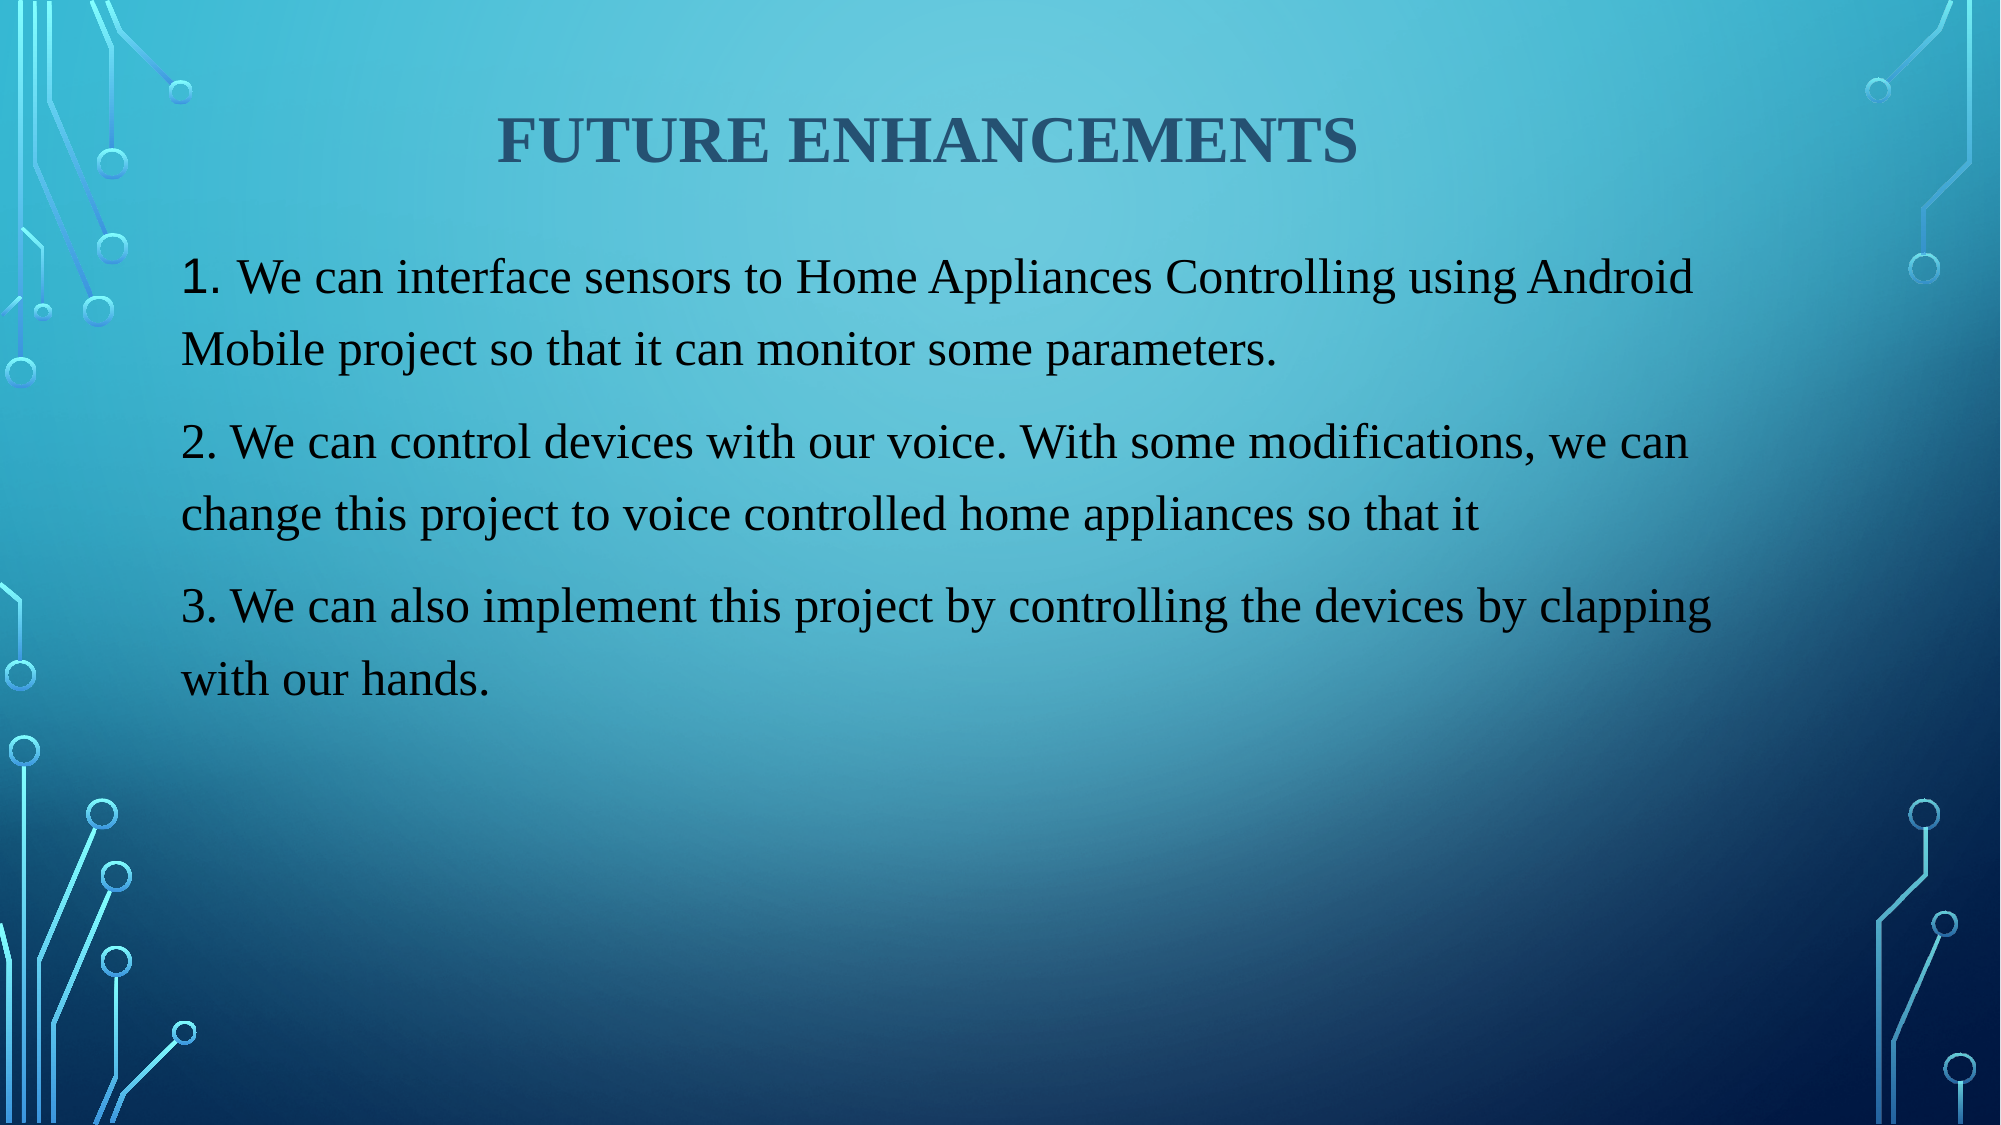

# FUTURE ENHANCEMENTS
1. We can interface sensors to Home Appliances Controlling using Android Mobile project so that it can monitor some parameters.
2. We can control devices with our voice. With some modifications, we can change this project to voice controlled home appliances so that it
3. We can also implement this project by controlling the devices by clapping with our hands.